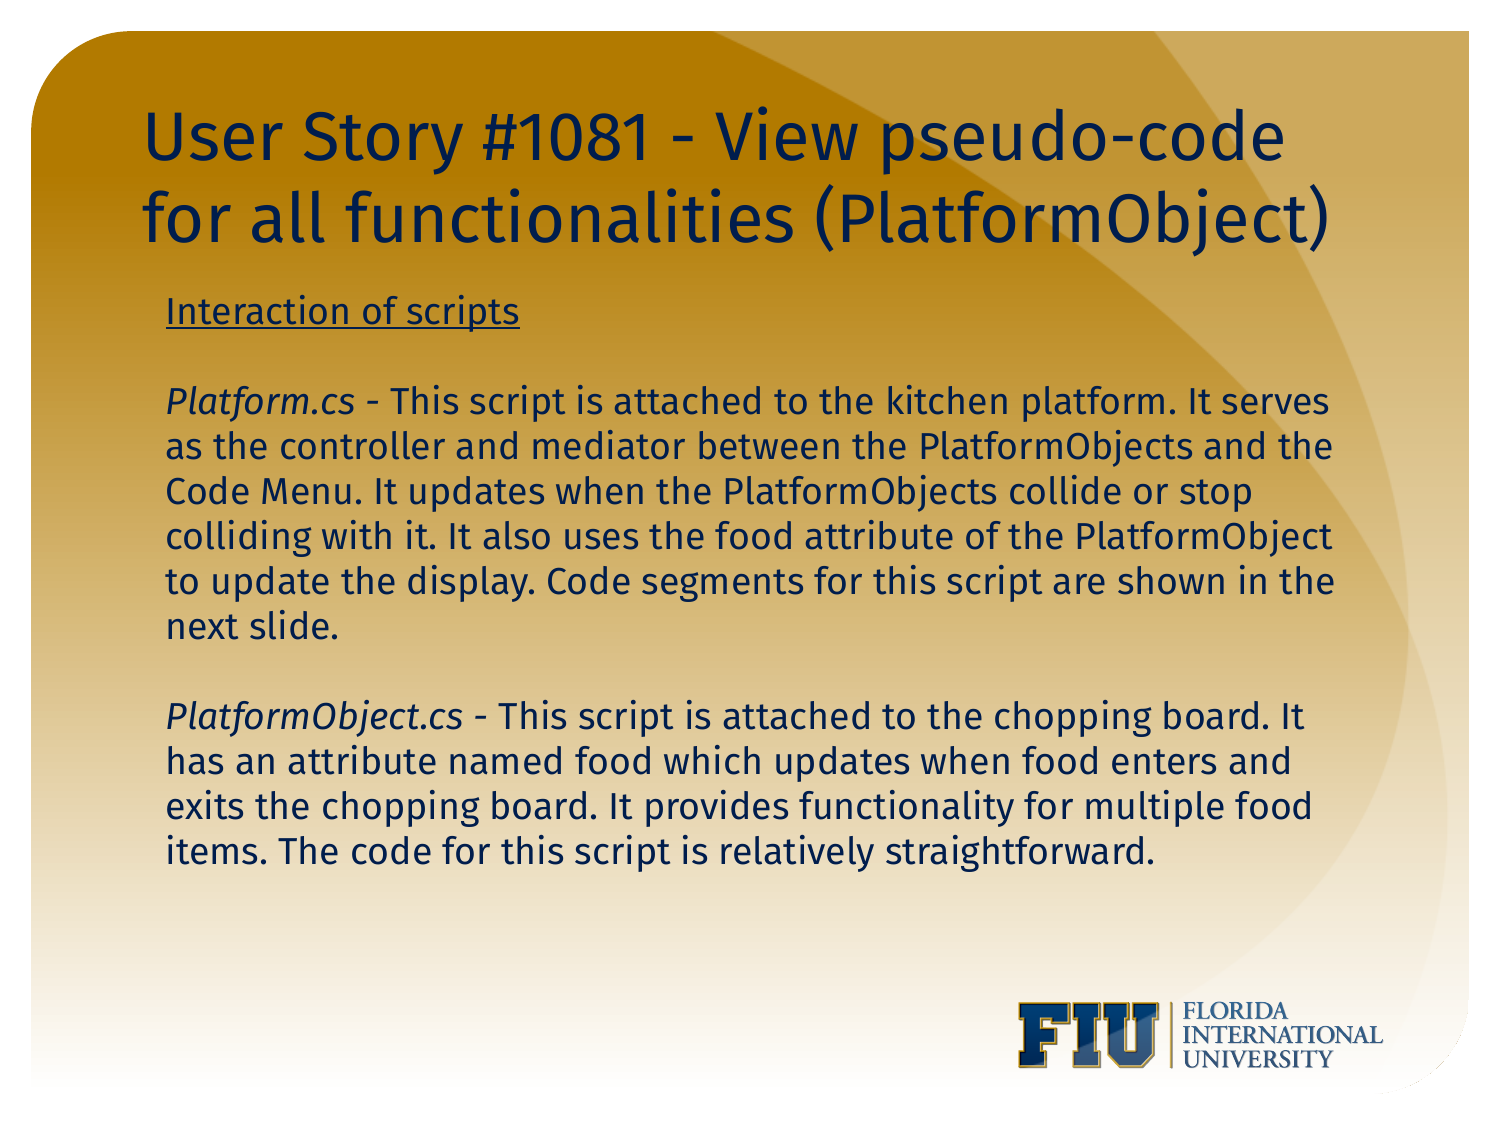

# User Story #1081 - View pseudo-code for all functionalities (PlatformObject)
Interaction of scripts

Platform.cs - This script is attached to the kitchen platform. It serves as the controller and mediator between the PlatformObjects and the Code Menu. It updates when the PlatformObjects collide or stop colliding with it. It also uses the food attribute of the PlatformObject to update the display. Code segments for this script are shown in the next slide.

PlatformObject.cs - This script is attached to the chopping board. It has an attribute named food which updates when food enters and exits the chopping board. It provides functionality for multiple food items. The code for this script is relatively straightforward.